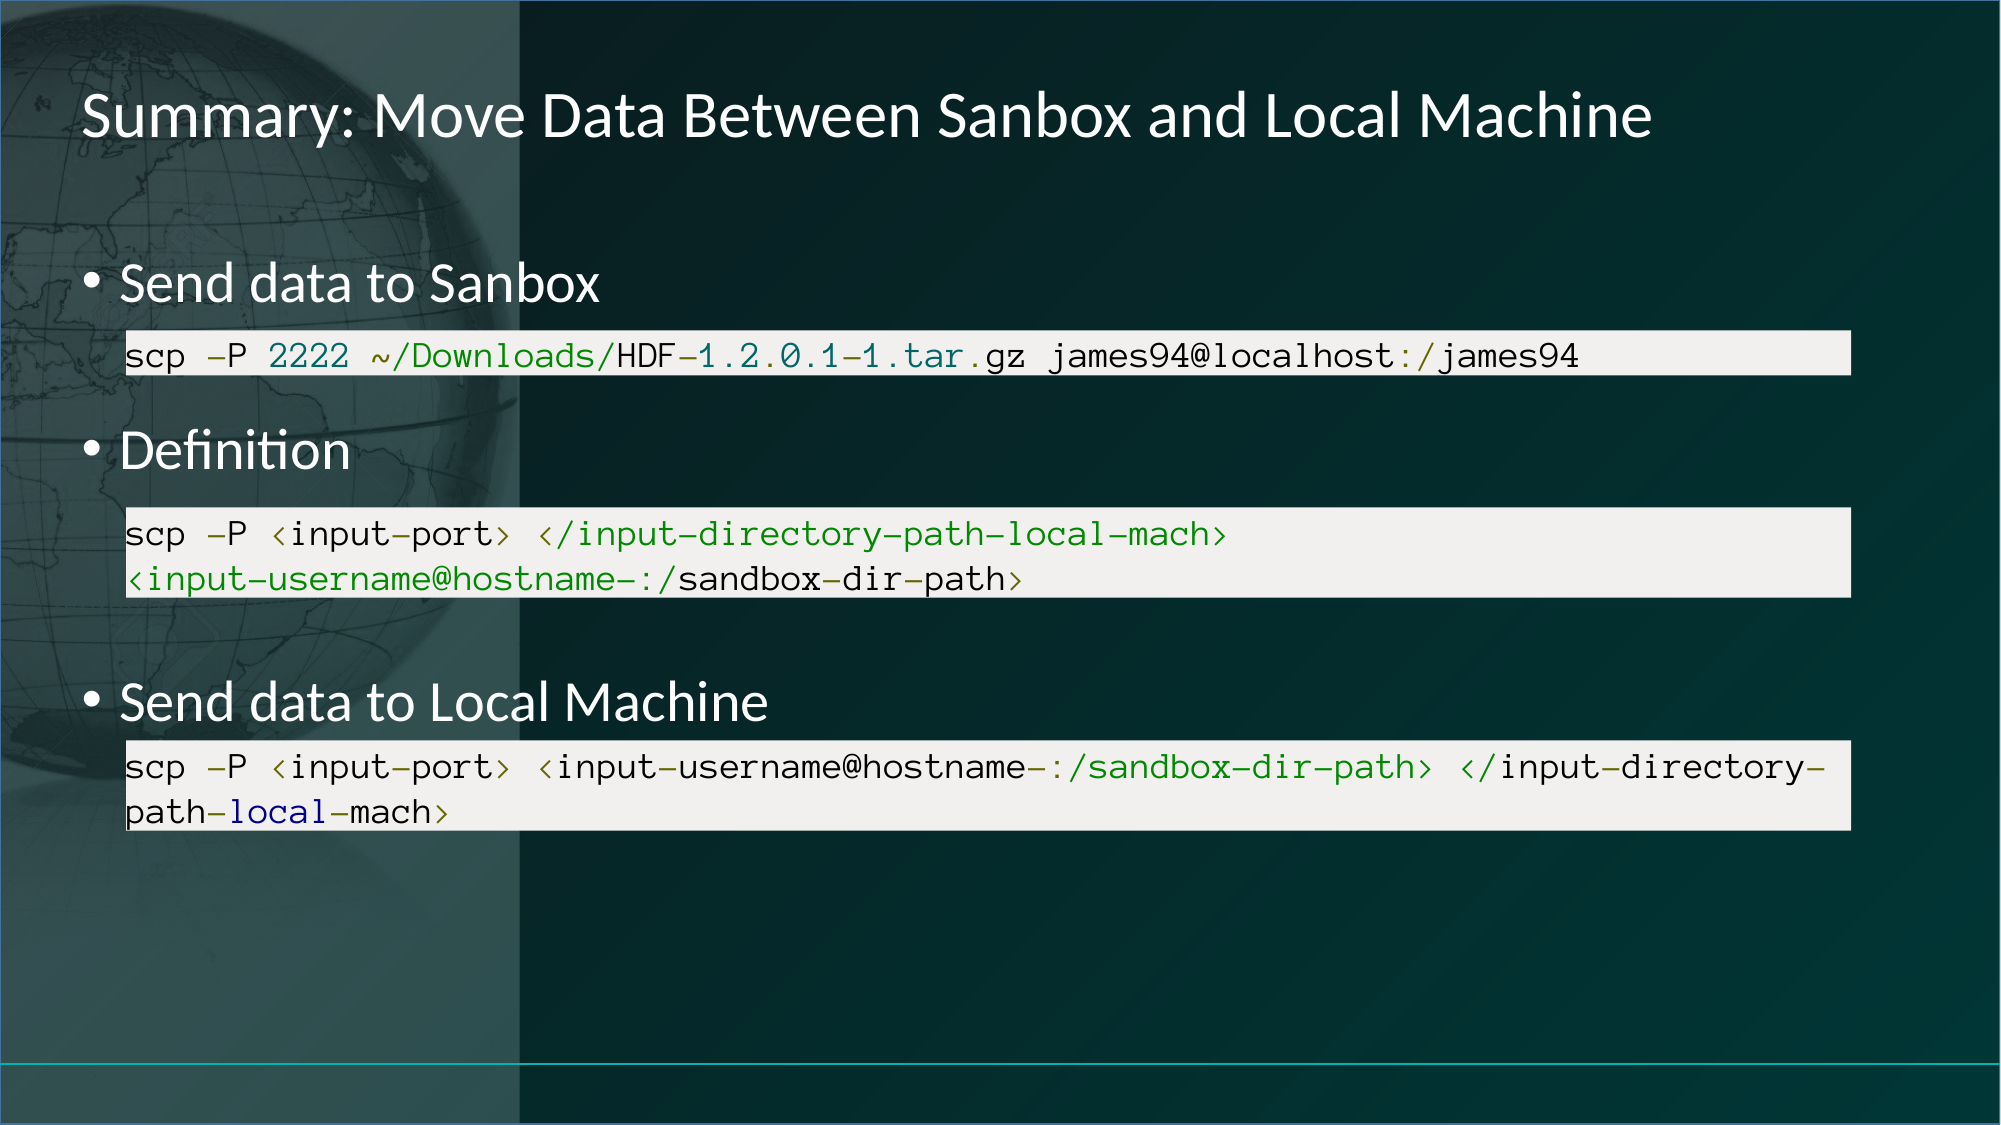

# Summary: Move Data Between Sanbox and Local Machine
Send data to Sanbox

Definition

Send data to Local Machine

scp -P 2222 ~/Downloads/HDF-1.2.0.1-1.tar.gz james94@localhost:/james94
scp -P <input-port> </input-directory-path-local-mach> <input-username@hostname-:/sandbox-dir-path>
scp -P <input-port> <input-username@hostname-:/sandbox-dir-path> </input-directory-path-local-mach>